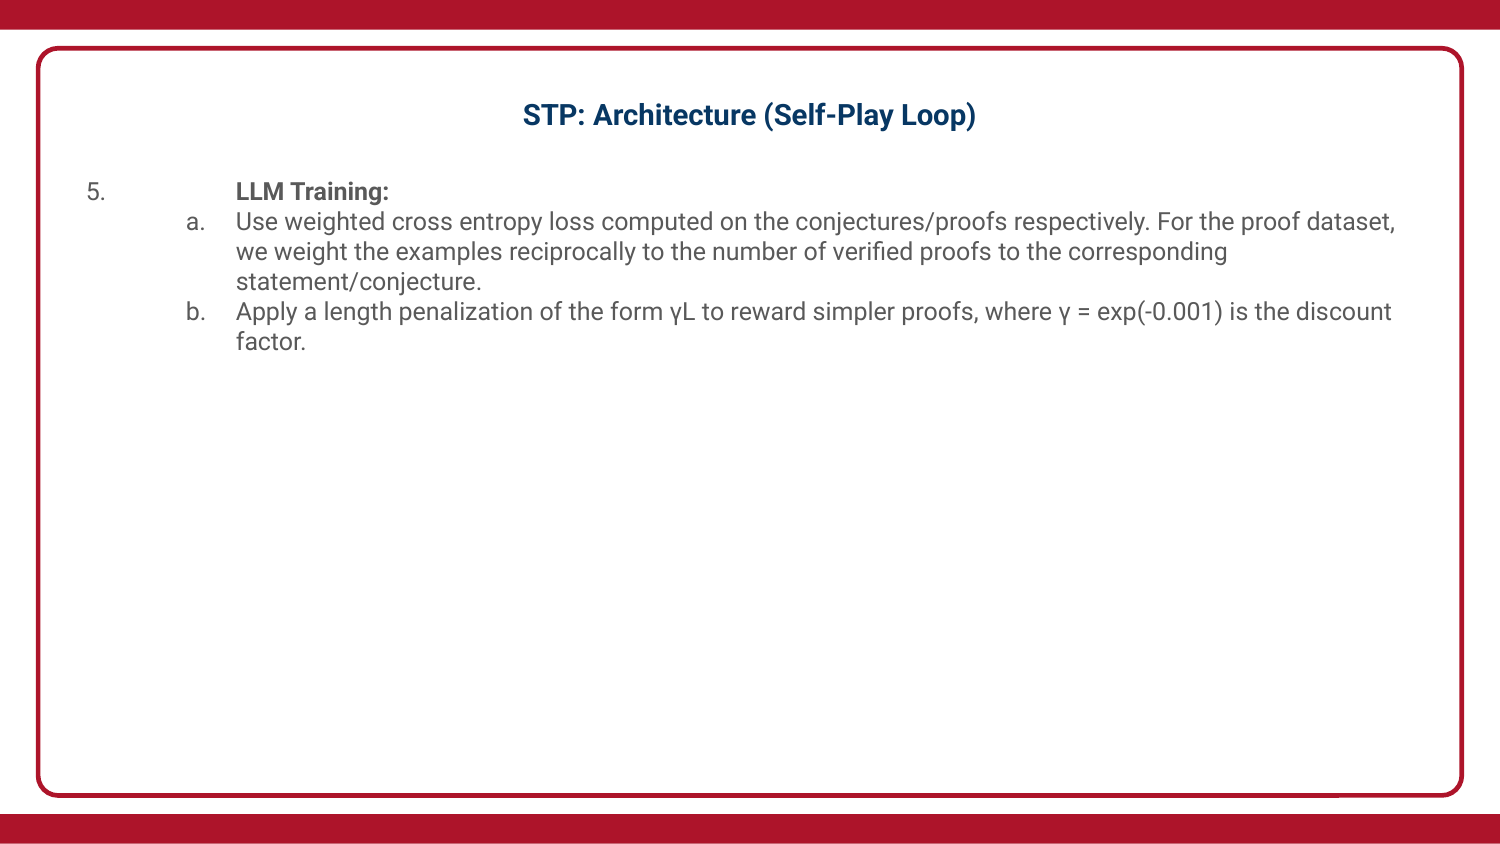

STP: Architecture (Self-Play Loop)
5.	LLM Training:
Use weighted cross entropy loss computed on the conjectures/proofs respectively. For the proof dataset, we weight the examples reciprocally to the number of verified proofs to the corresponding statement/conjecture.
Apply a length penalization of the form γL to reward simpler proofs, where γ = exp(-0.001) is the discount factor.